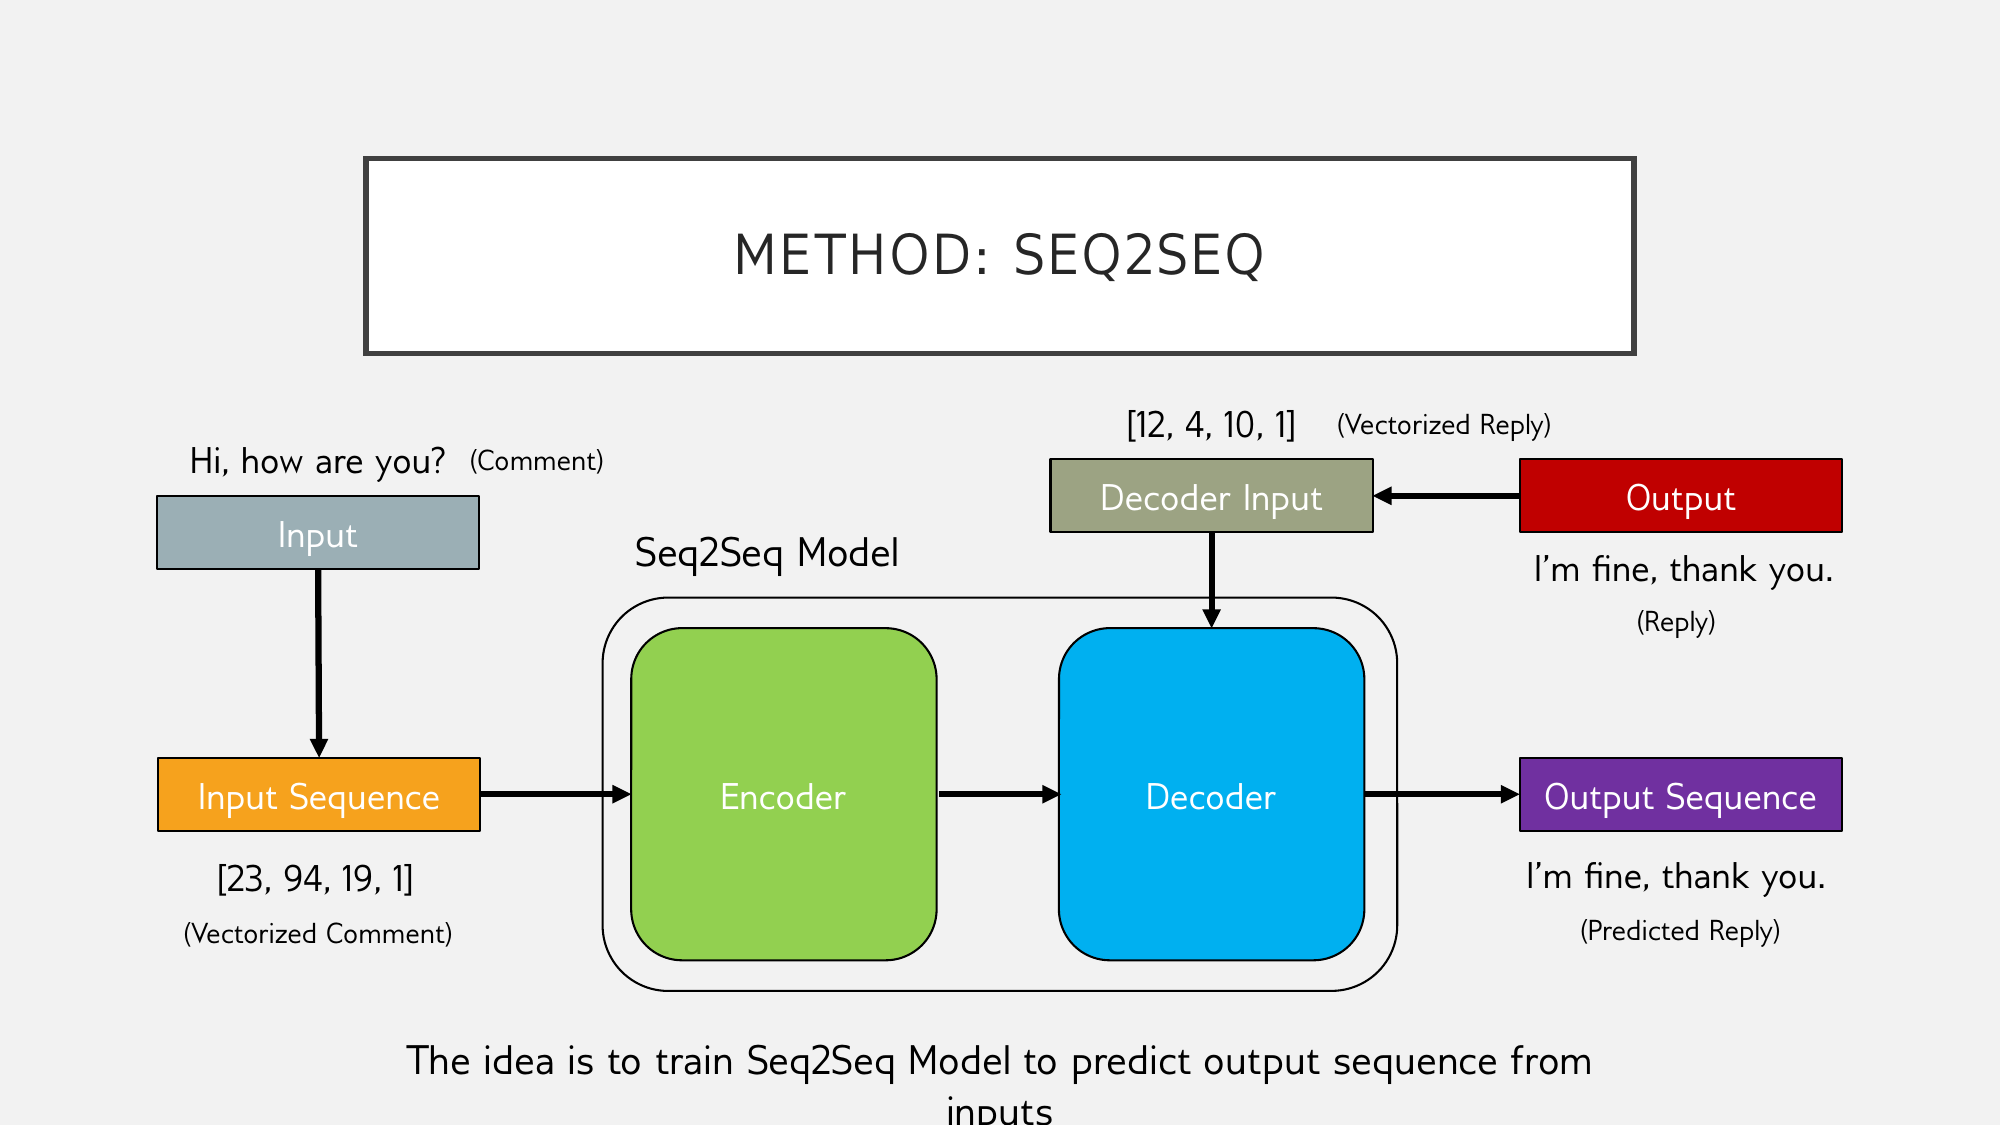

# Method: Seq2Seq
[12, 4, 10, 1]
(Vectorized Reply)
Hi, how are you?
(Comment)
Decoder Input
Output
Input
Seq2Seq Model
I’m fine, thank you.
(Reply)

Encoder
Decoder
Input Sequence
Output Sequence
I’m fine, thank you.
[23, 94, 19, 1]
(Predicted Reply)
(Vectorized Comment)
The idea is to train Seq2Seq Model to predict output sequence from inputs